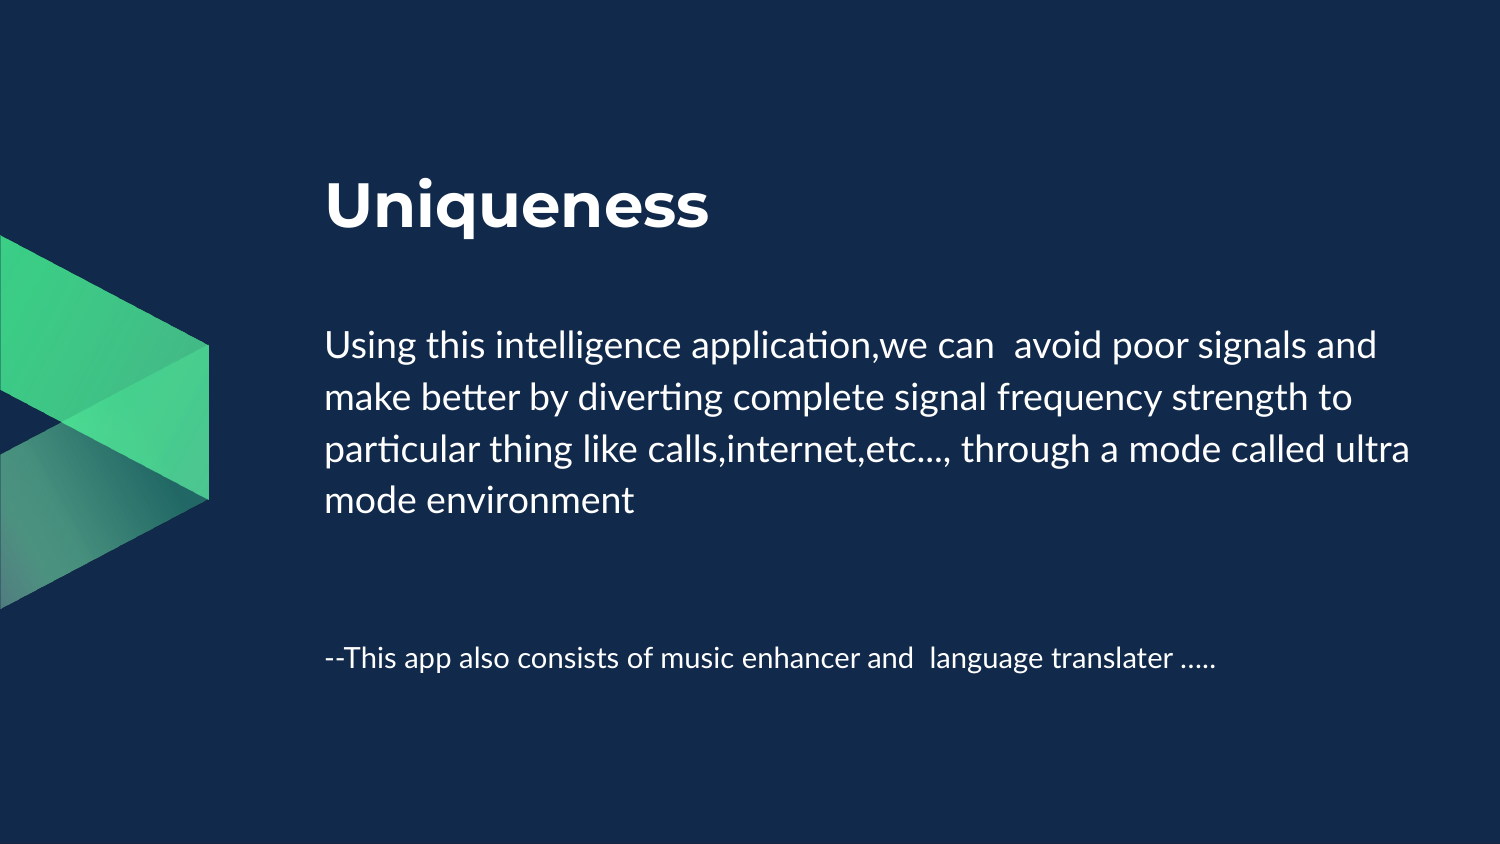

# Uniqueness
Using this intelligence application,we can  avoid poor signals and make better by diverting complete signal frequency strength to particular thing like calls,internet,etc..., through a mode called ultra mode environment

--This app also consists of music enhancer and  language translater …..